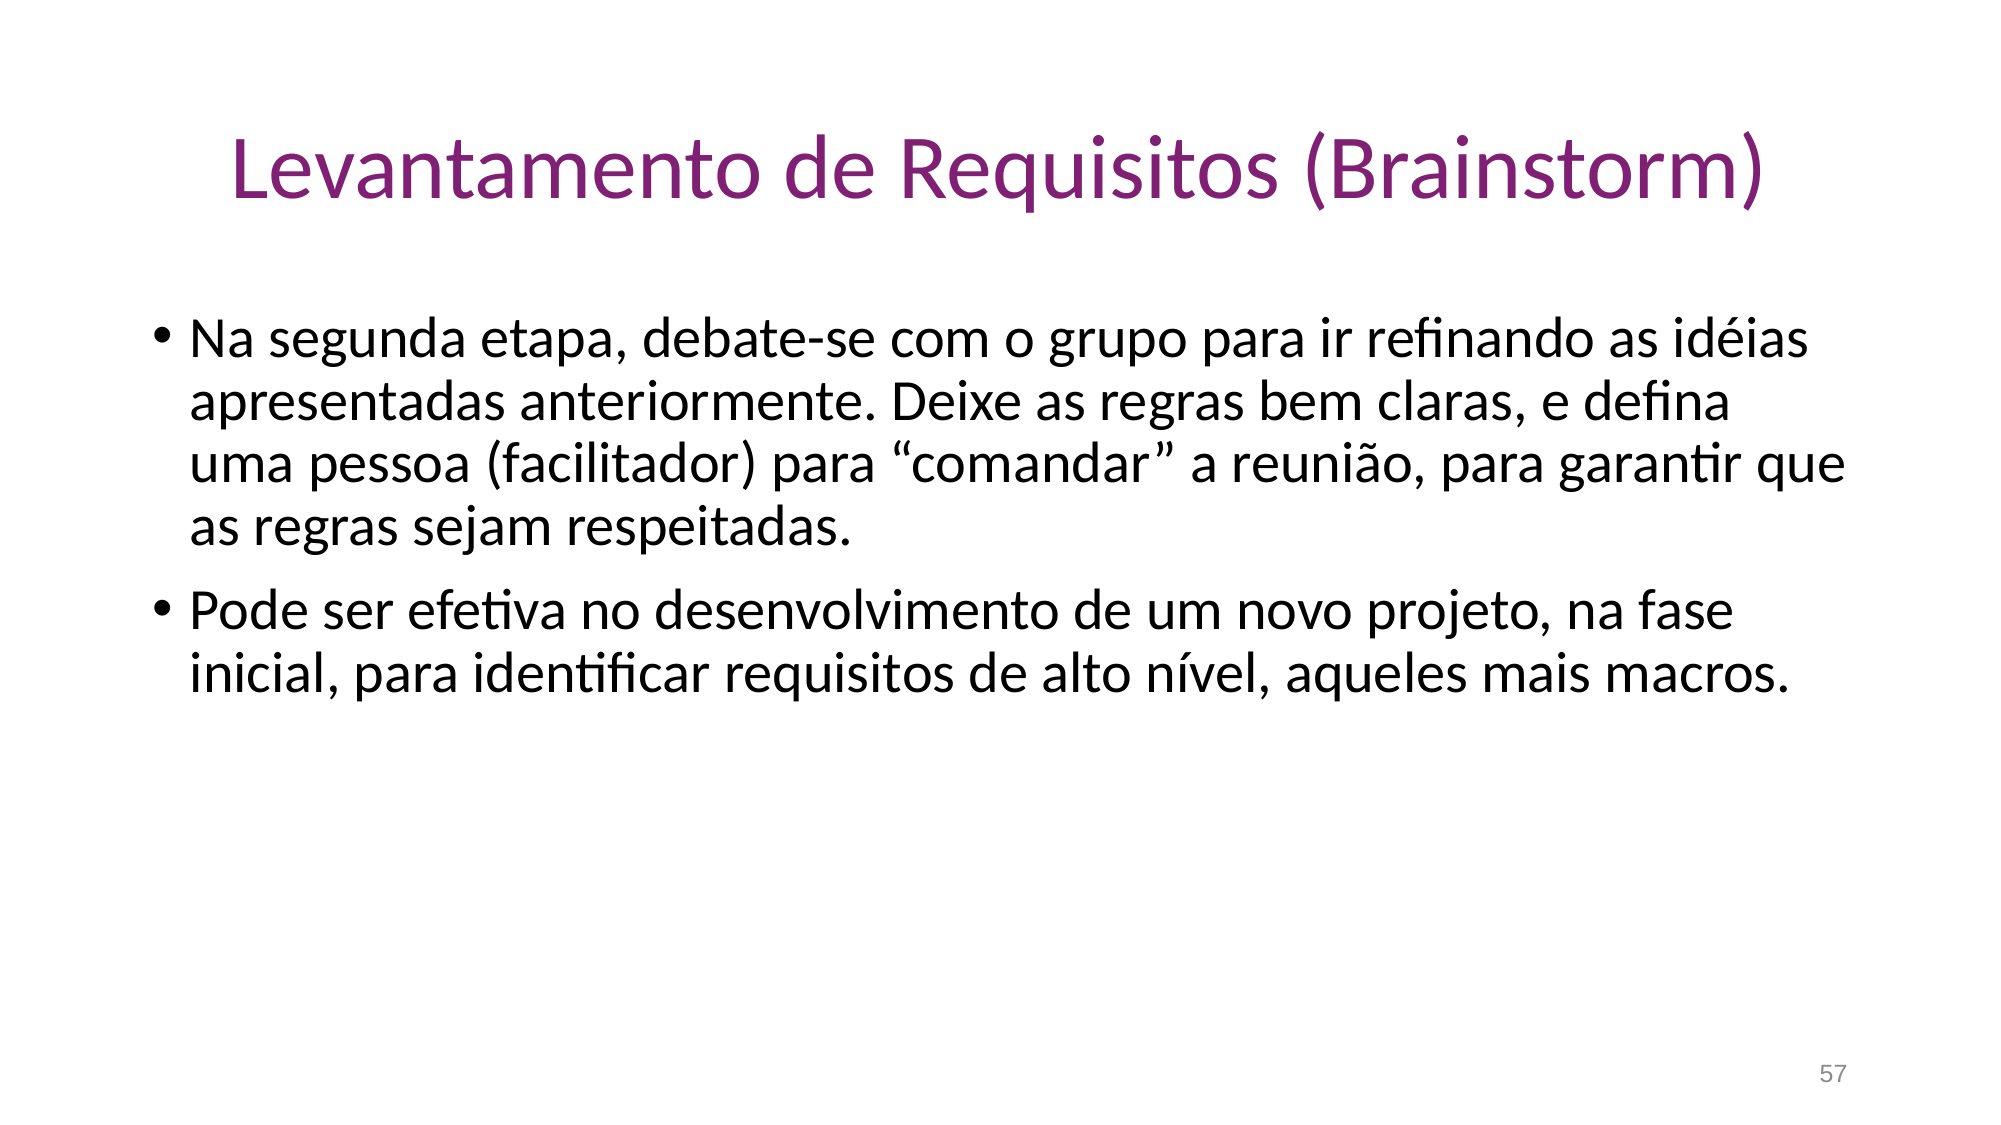

# Levantamento de Requisitos (Brainstorm)
Na segunda etapa, debate-se com o grupo para ir refinando as idéias apresentadas anteriormente. Deixe as regras bem claras, e defina uma pessoa (facilitador) para “comandar” a reunião, para garantir que as regras sejam respeitadas.
Pode ser efetiva no desenvolvimento de um novo projeto, na fase inicial, para identificar requisitos de alto nível, aqueles mais macros.
57